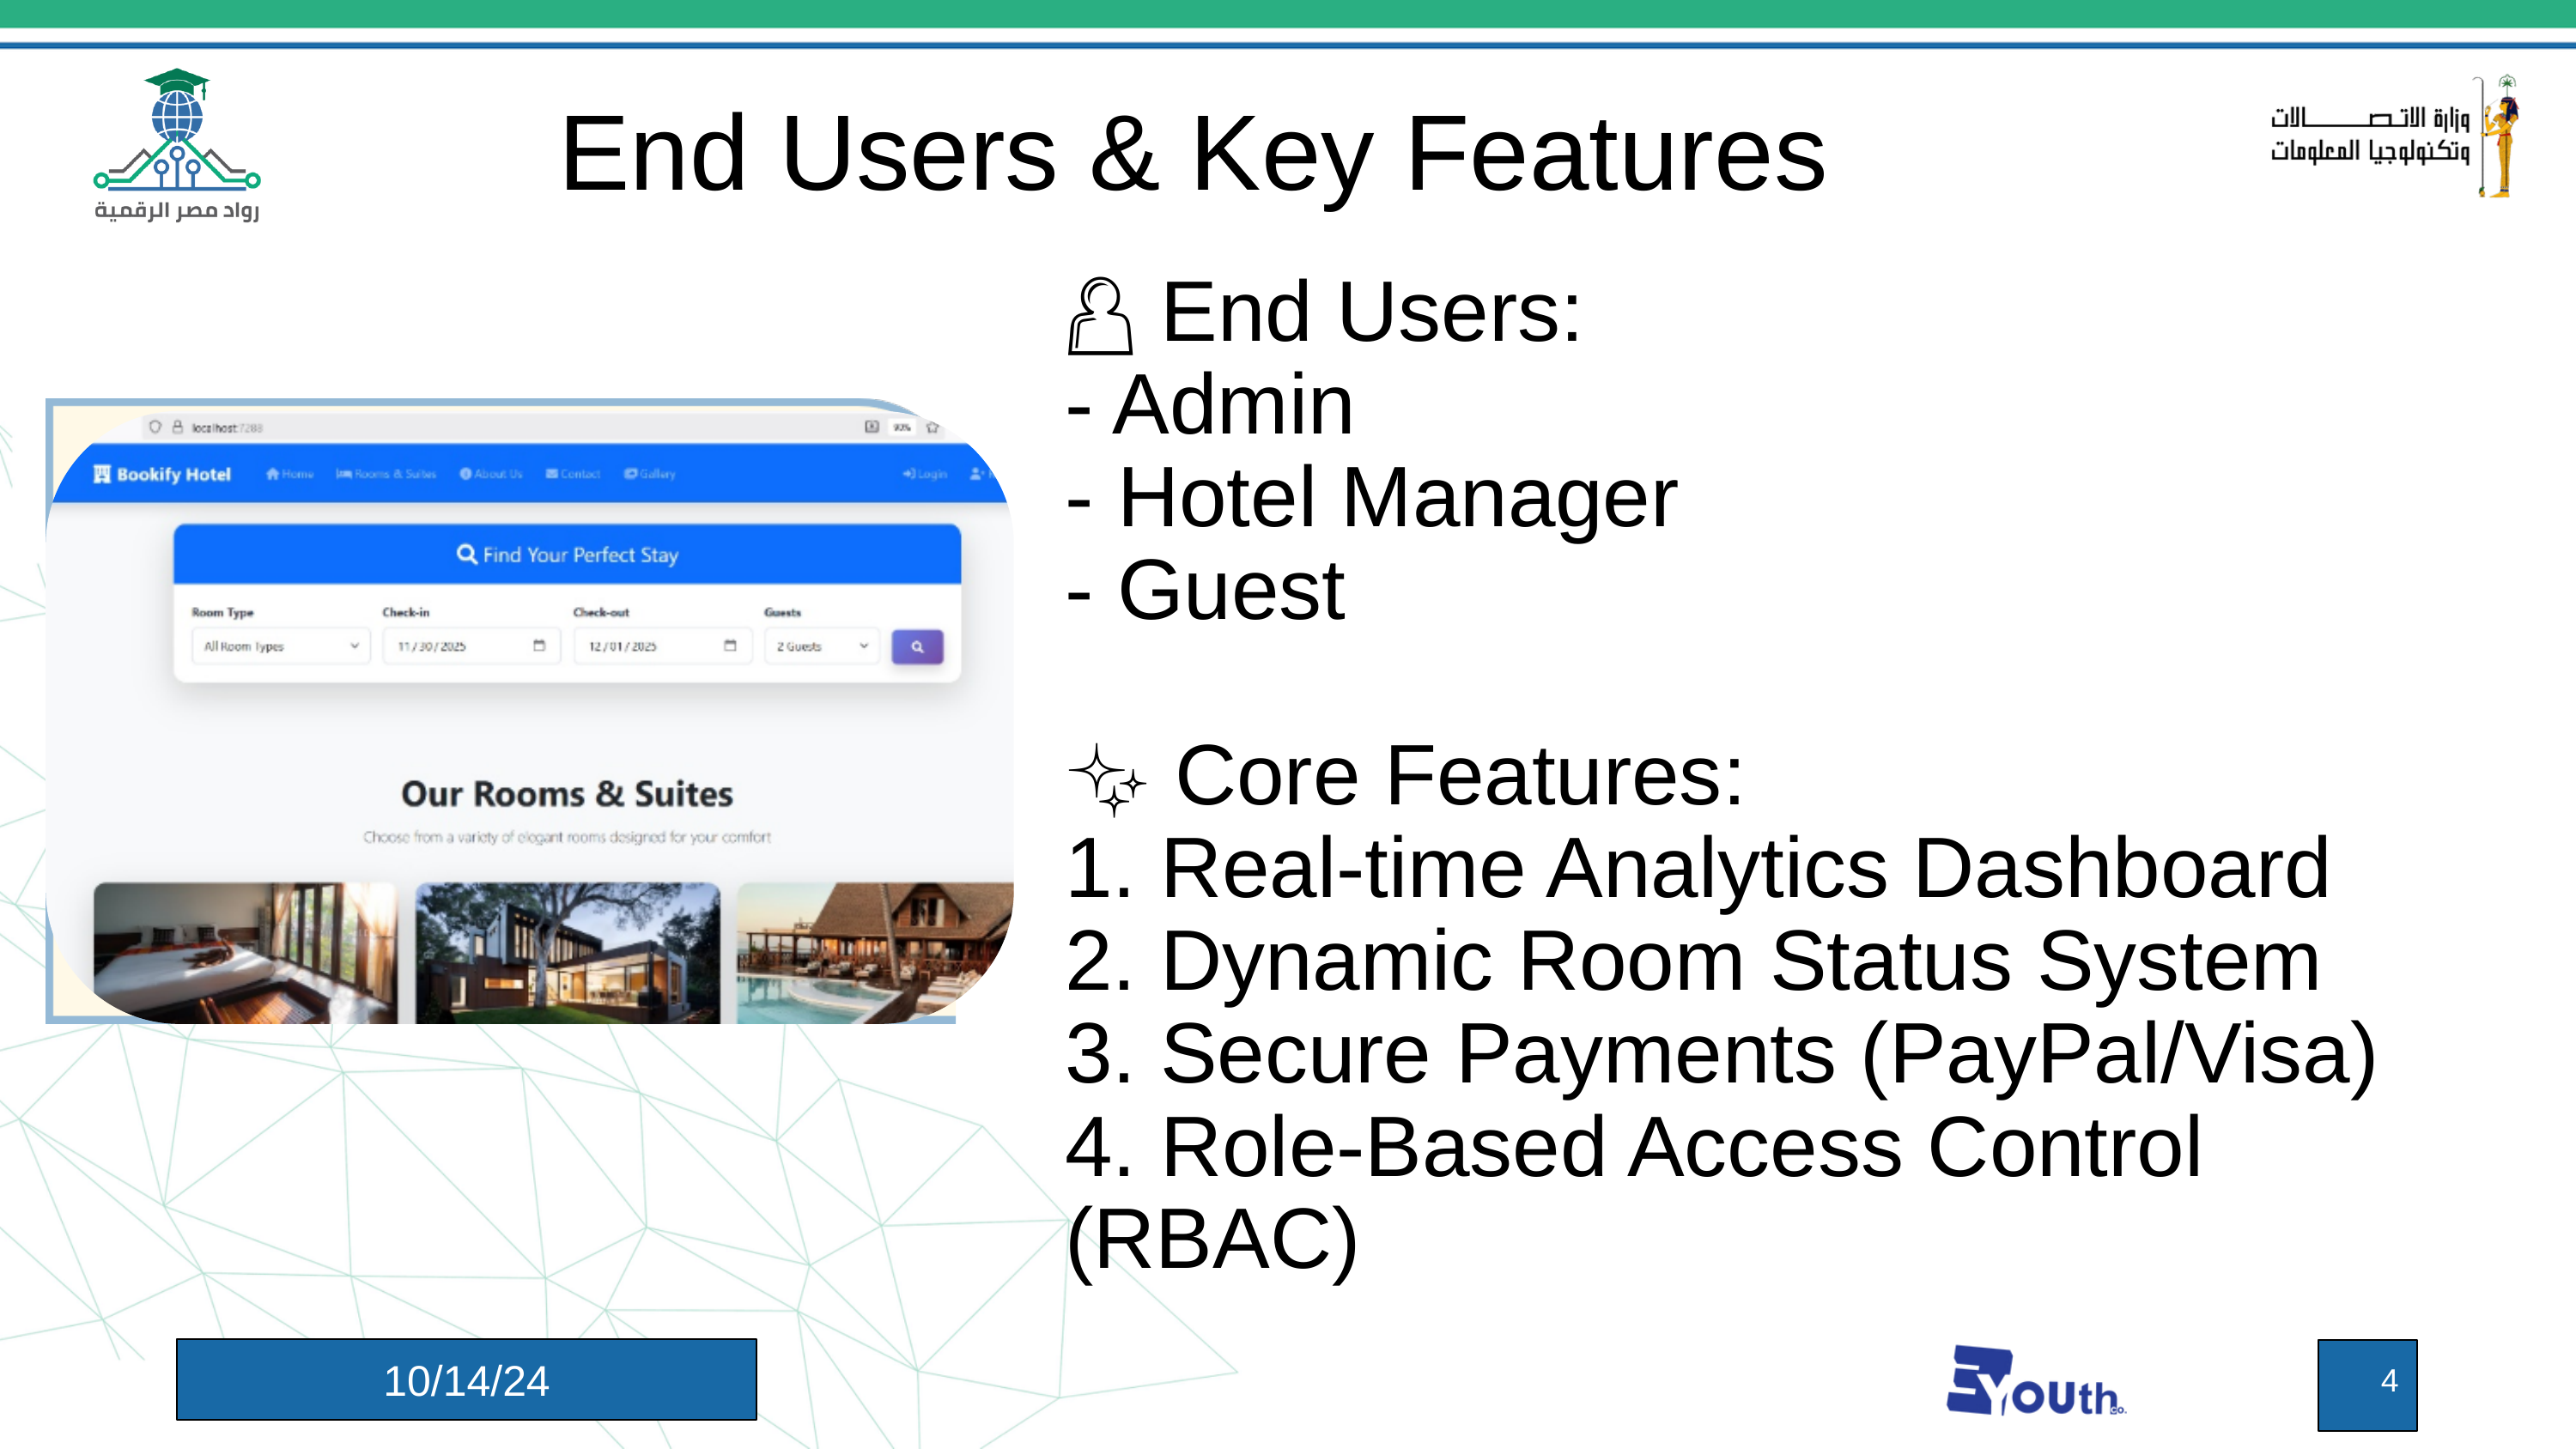

End Users & Key Features

👤 End Users:
- Admin
- Hotel Manager
- Guest

✨ Core Features:
1. Real-time Analytics Dashboard
2. Dynamic Room Status System
3. Secure Payments (PayPal/Visa)
4. Role-Based Access Control (RBAC)

10/14/24

4